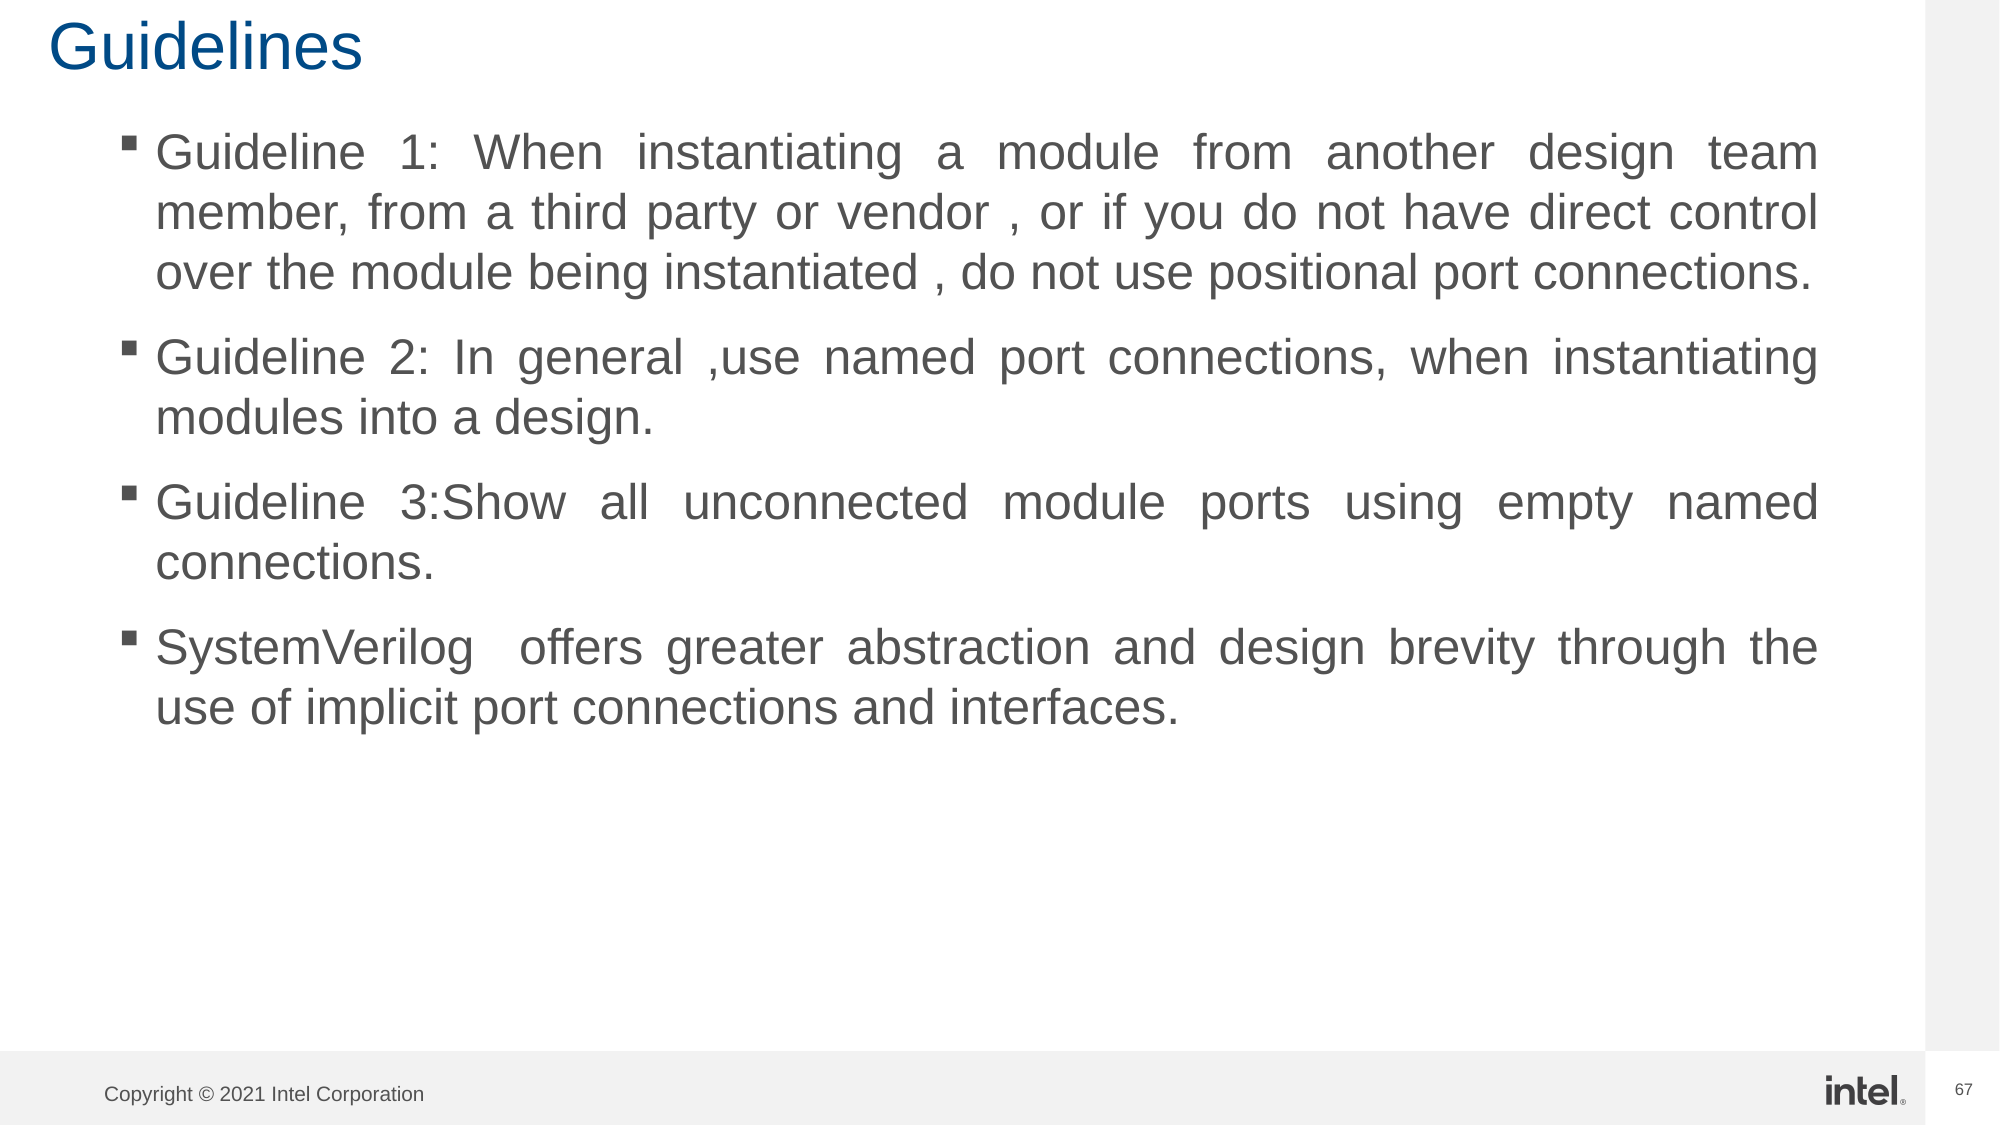

67

# Guidelines
Guideline 1: When instantiating a module from another design team member, from a third party or vendor , or if you do not have direct control over the module being instantiated , do not use positional port connections.
Guideline 2: In general ,use named port connections, when instantiating modules into a design.
Guideline 3:Show all unconnected module ports using empty named connections.
SystemVerilog  offers greater abstraction and design brevity through the use of implicit port connections and interfaces.